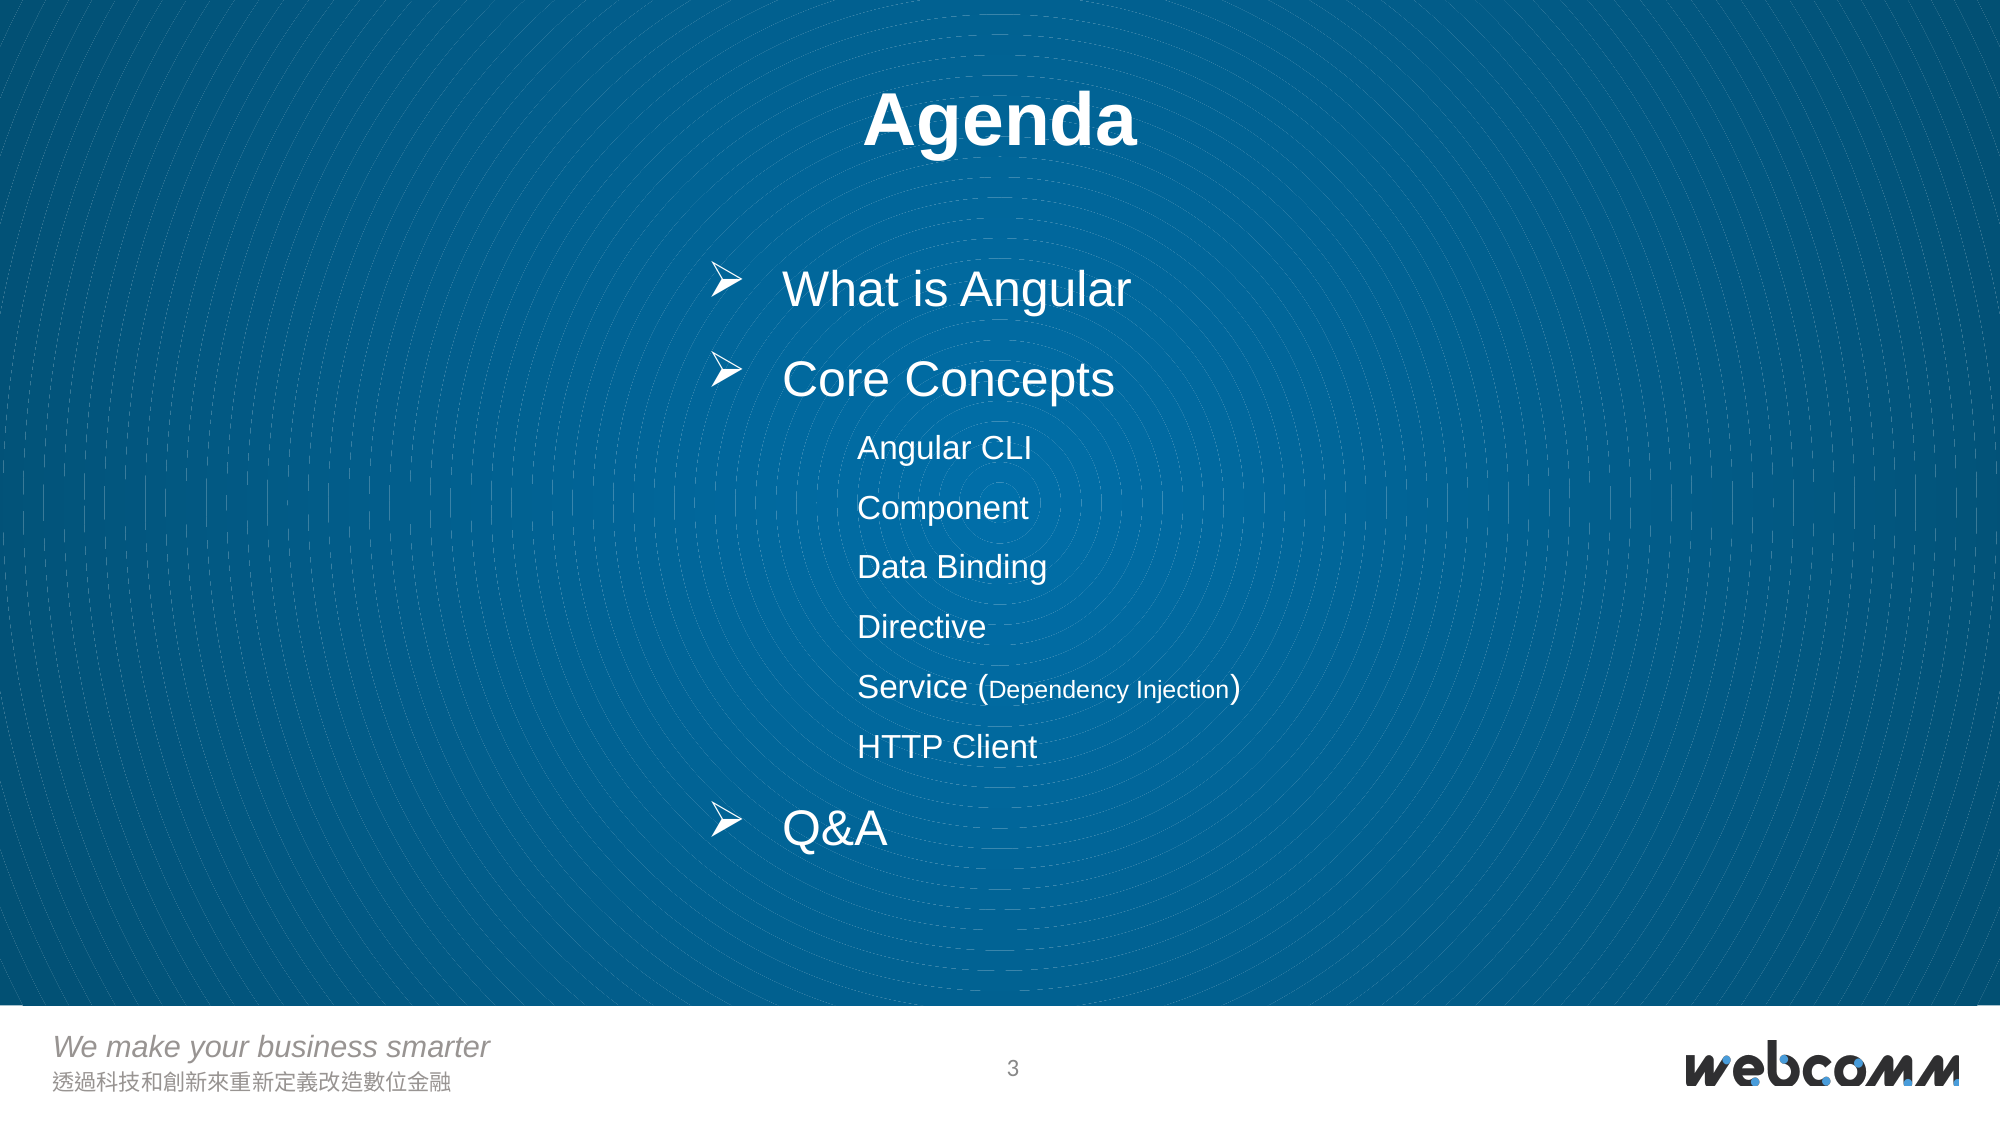

Agenda
What is Angular
Core Concepts
	Angular CLI
	Component
	Data Binding
	Directive
	Service (Dependency Injection)
	HTTP Client
Q&A